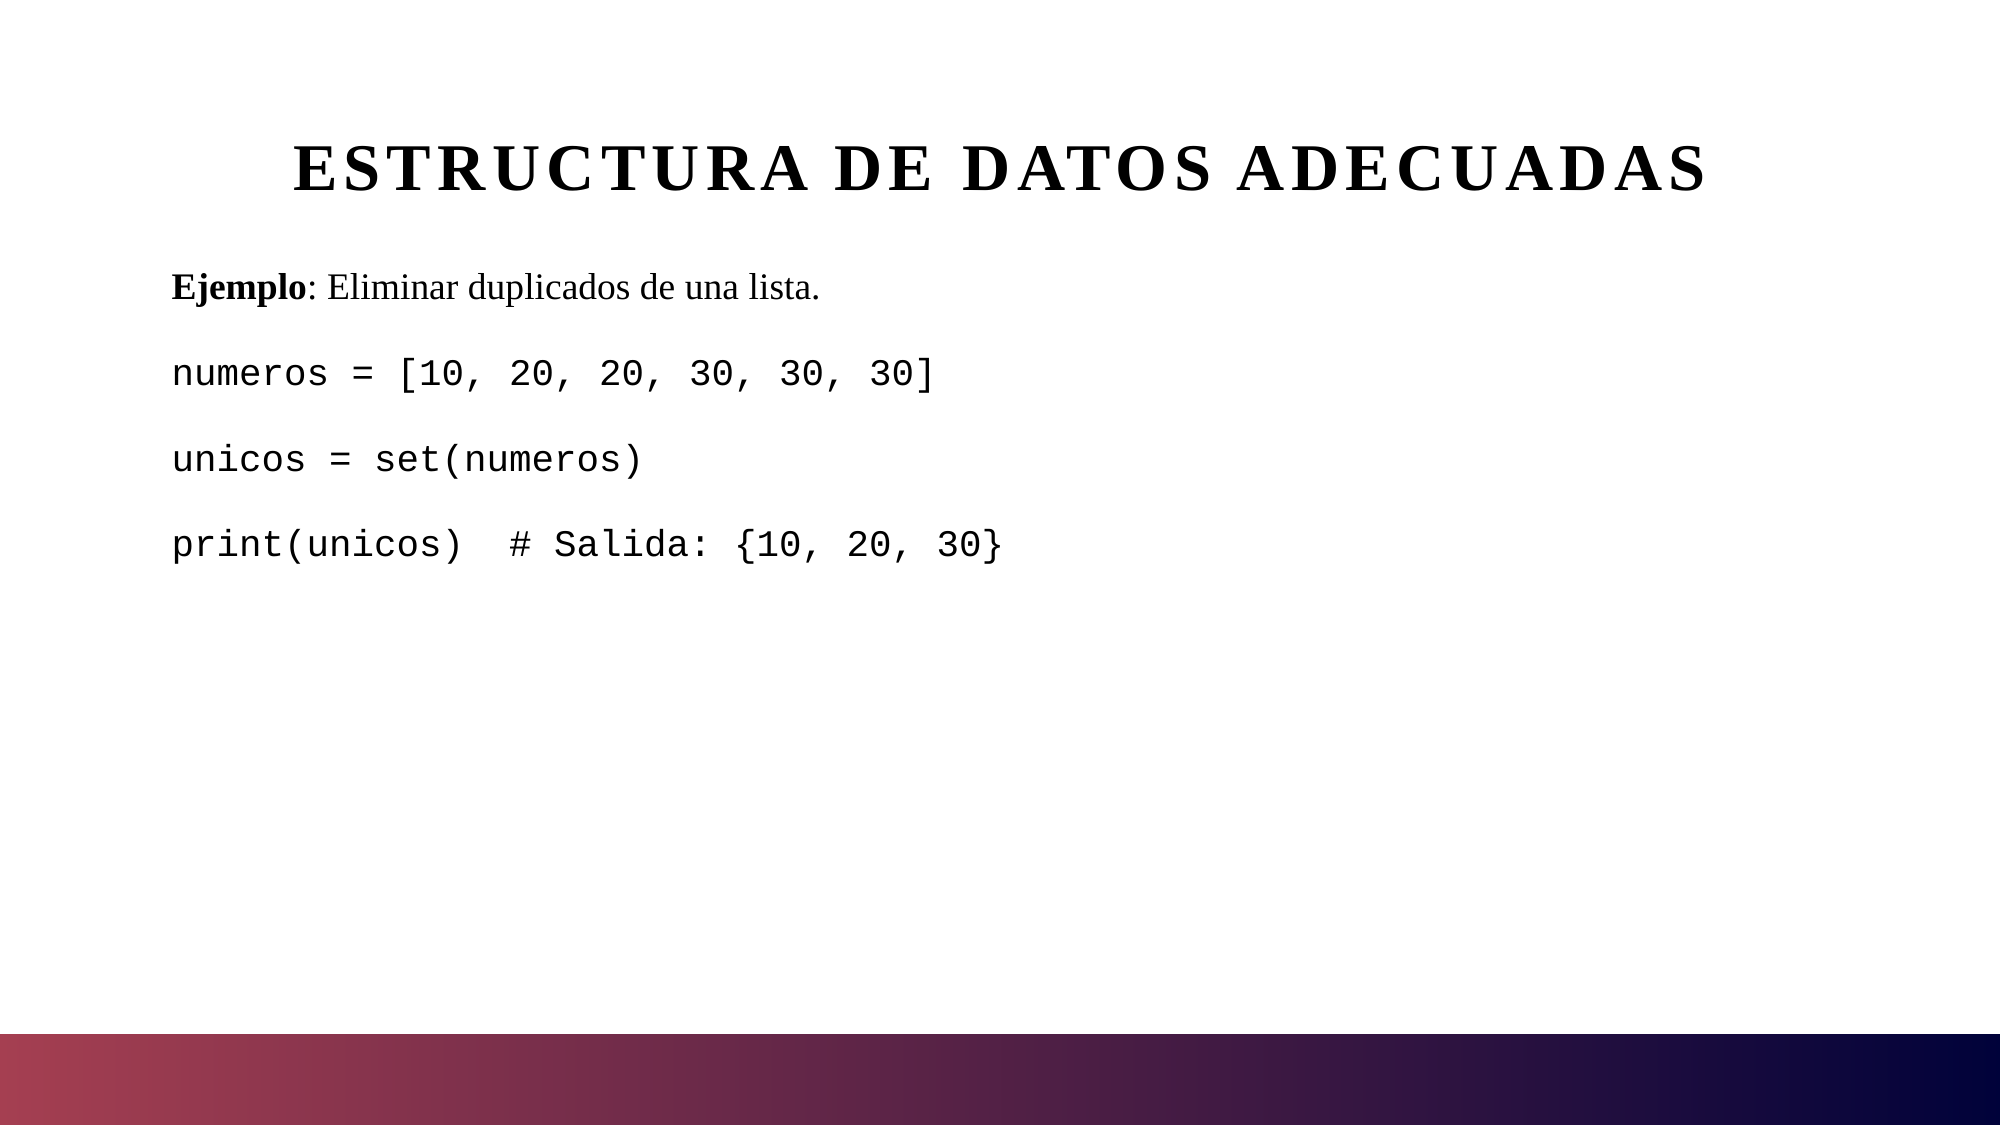

# Estructura de datos adecuadas
Ejemplo: Eliminar duplicados de una lista.
numeros = [10, 20, 20, 30, 30, 30]
unicos = set(numeros)
print(unicos)  # Salida: {10, 20, 30}